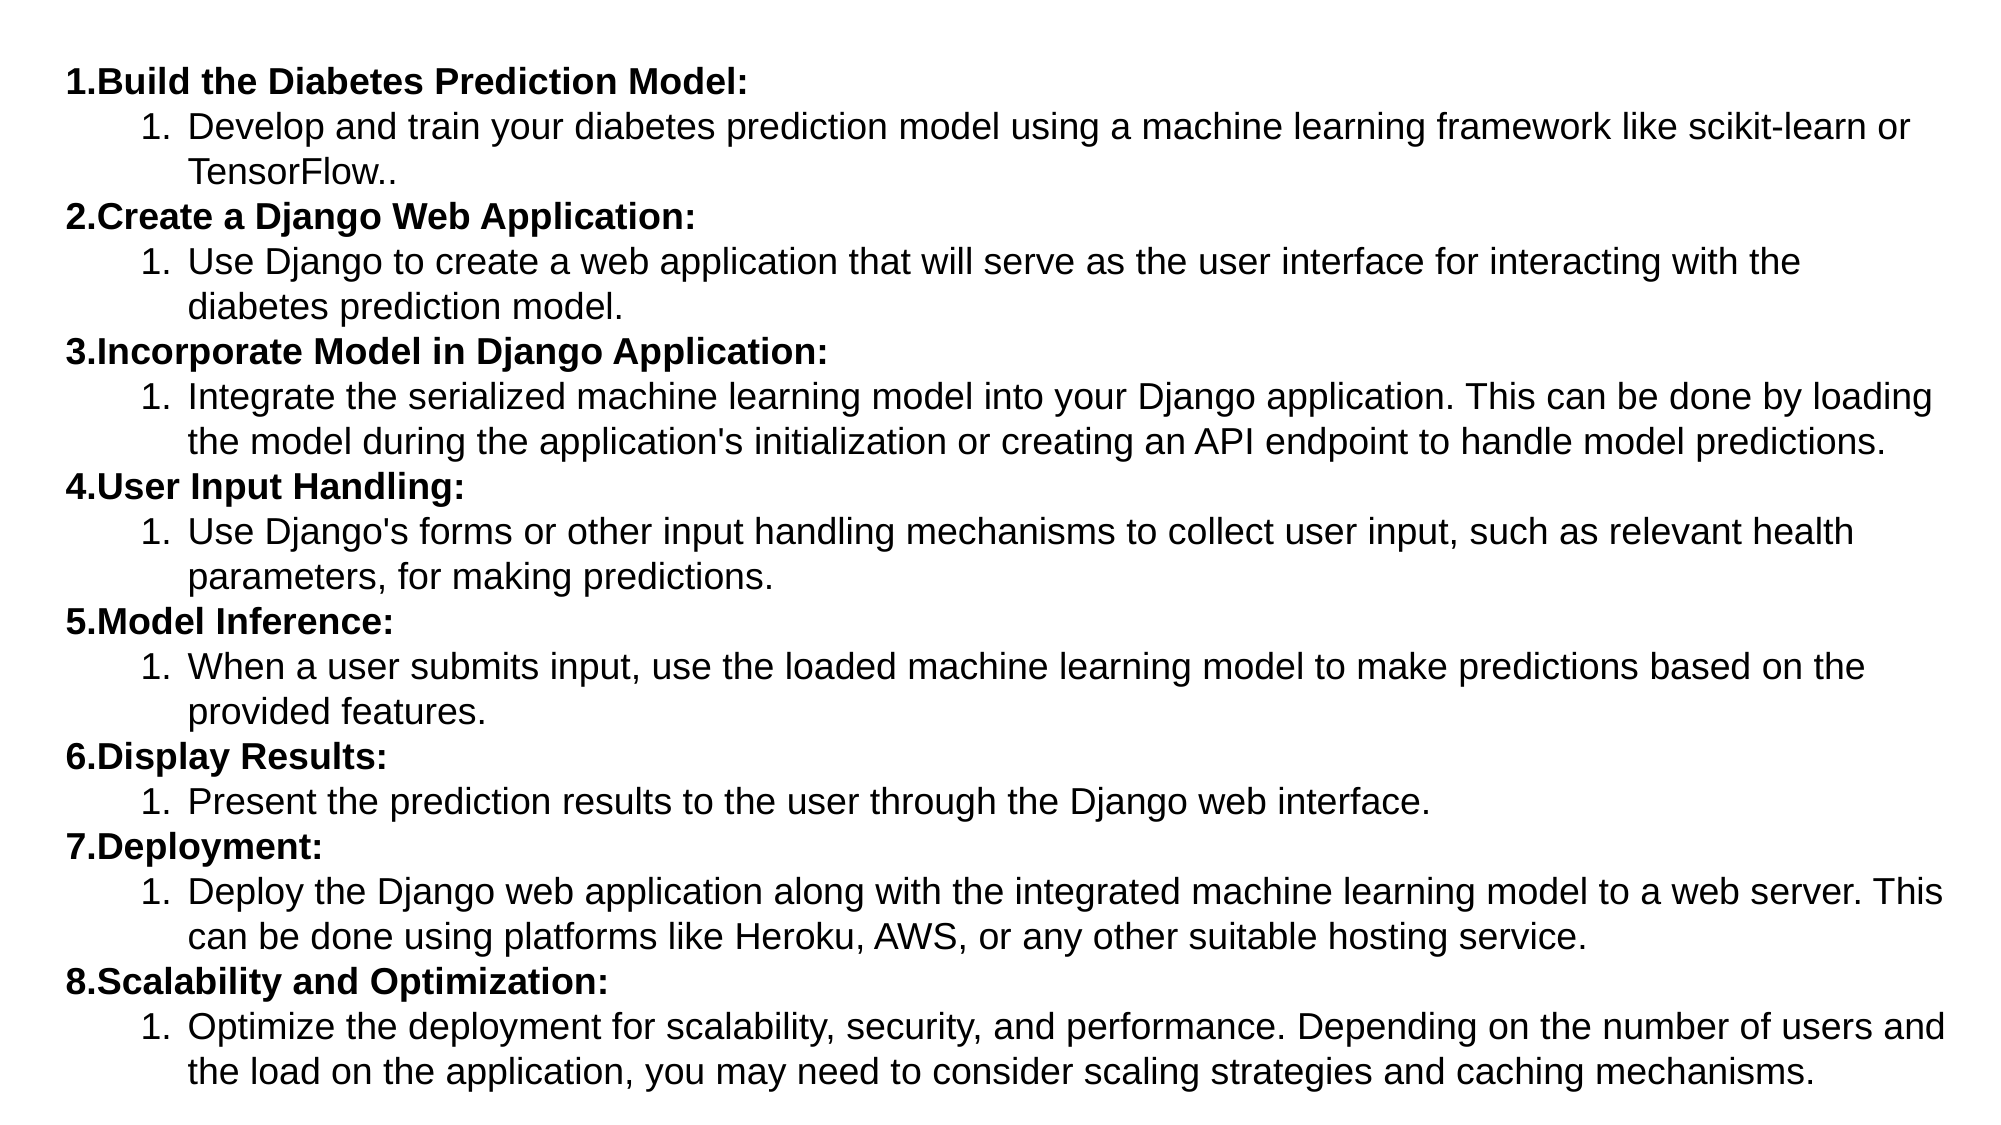

Build the Diabetes Prediction Model:
Develop and train your diabetes prediction model using a machine learning framework like scikit-learn or TensorFlow..
Create a Django Web Application:
Use Django to create a web application that will serve as the user interface for interacting with the diabetes prediction model.
Incorporate Model in Django Application:
Integrate the serialized machine learning model into your Django application. This can be done by loading the model during the application's initialization or creating an API endpoint to handle model predictions.
User Input Handling:
Use Django's forms or other input handling mechanisms to collect user input, such as relevant health parameters, for making predictions.
Model Inference:
When a user submits input, use the loaded machine learning model to make predictions based on the provided features.
Display Results:
Present the prediction results to the user through the Django web interface.
Deployment:
Deploy the Django web application along with the integrated machine learning model to a web server. This can be done using platforms like Heroku, AWS, or any other suitable hosting service.
Scalability and Optimization:
Optimize the deployment for scalability, security, and performance. Depending on the number of users and the load on the application, you may need to consider scaling strategies and caching mechanisms.